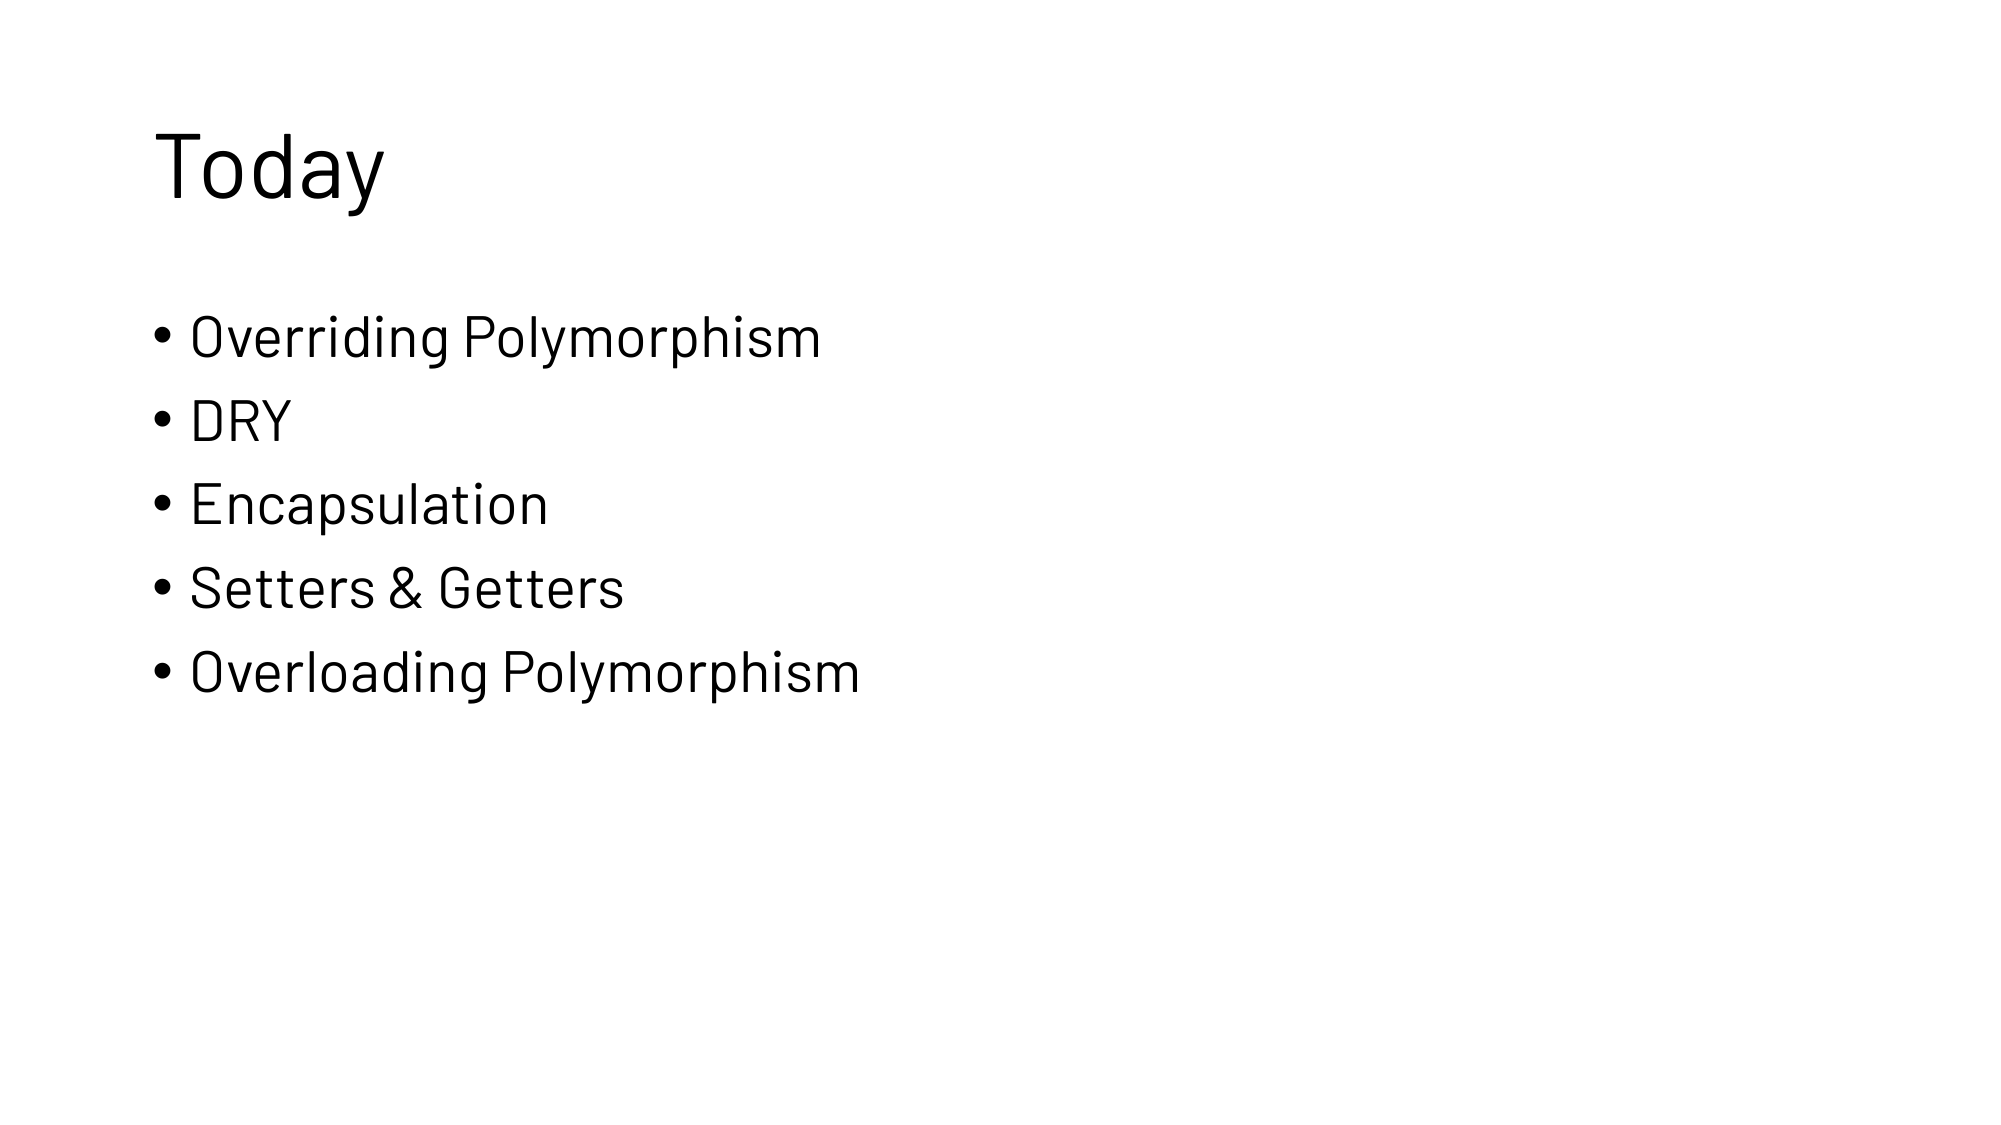

# Today
Overriding Polymorphism
DRY
Encapsulation
Setters & Getters
Overloading Polymorphism